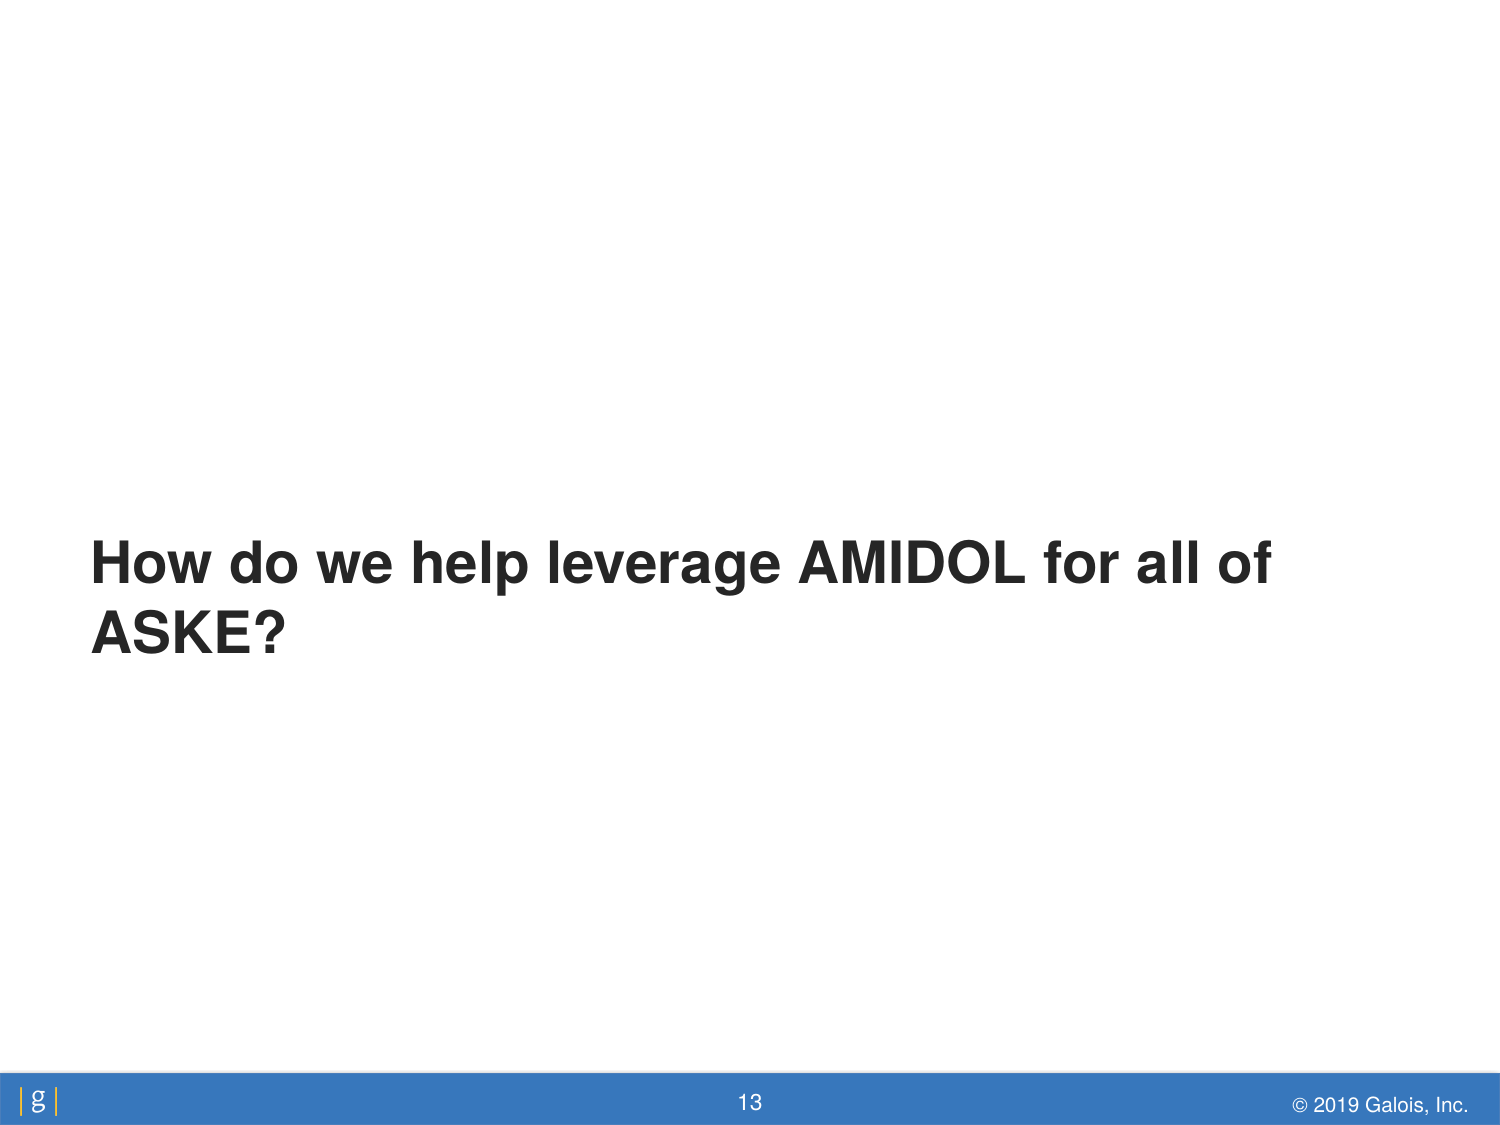

# How do we help leverage AMIDOL for all of ASKE?